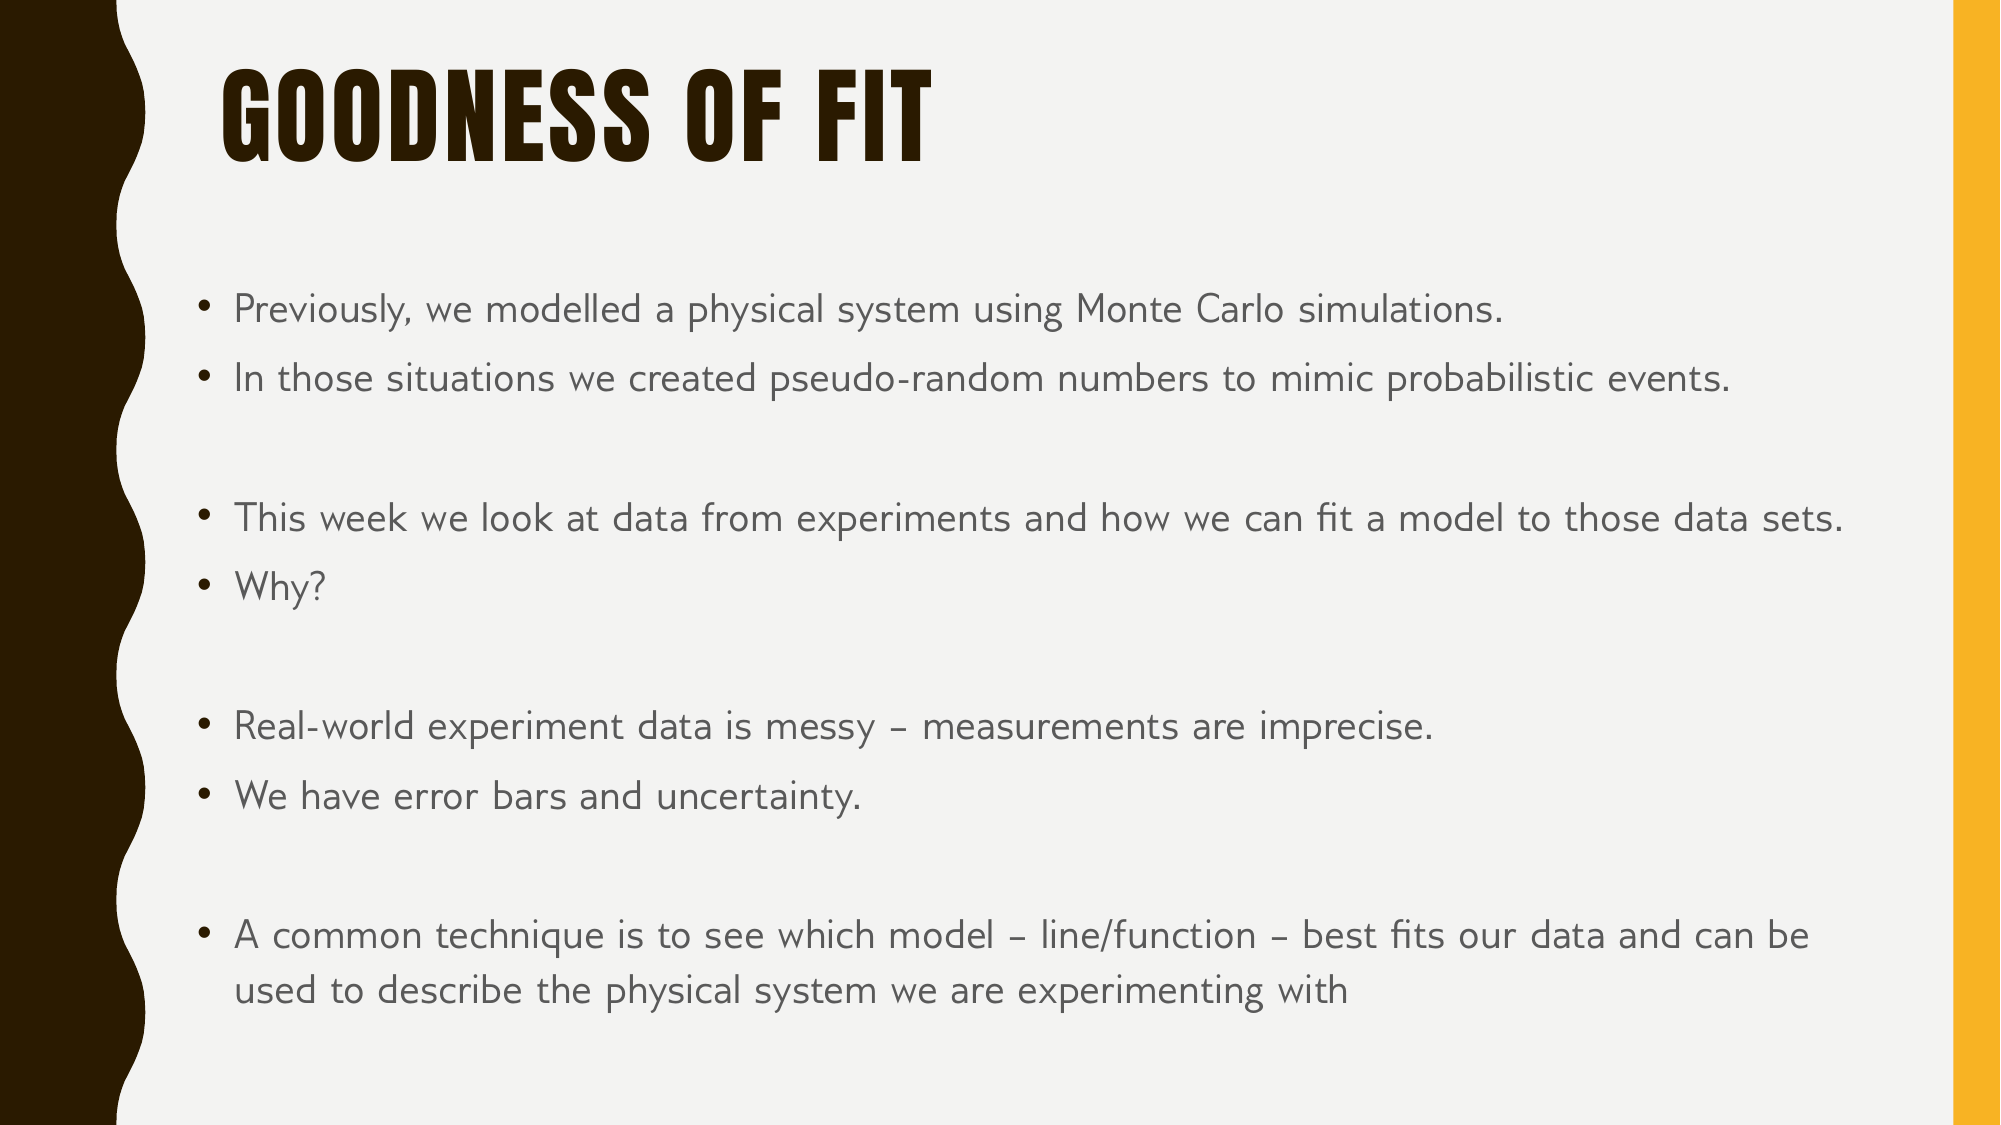

# Goodness of fit
Previously, we modelled a physical system using Monte Carlo simulations.
In those situations we created pseudo-random numbers to mimic probabilistic events.

This week we look at data from experiments and how we can fit a model to those data sets.
Why?

Real-world experiment data is messy – measurements are imprecise.
We have error bars and uncertainty.

A common technique is to see which model – line/function – best fits our data and can be used to describe the physical system we are experimenting with